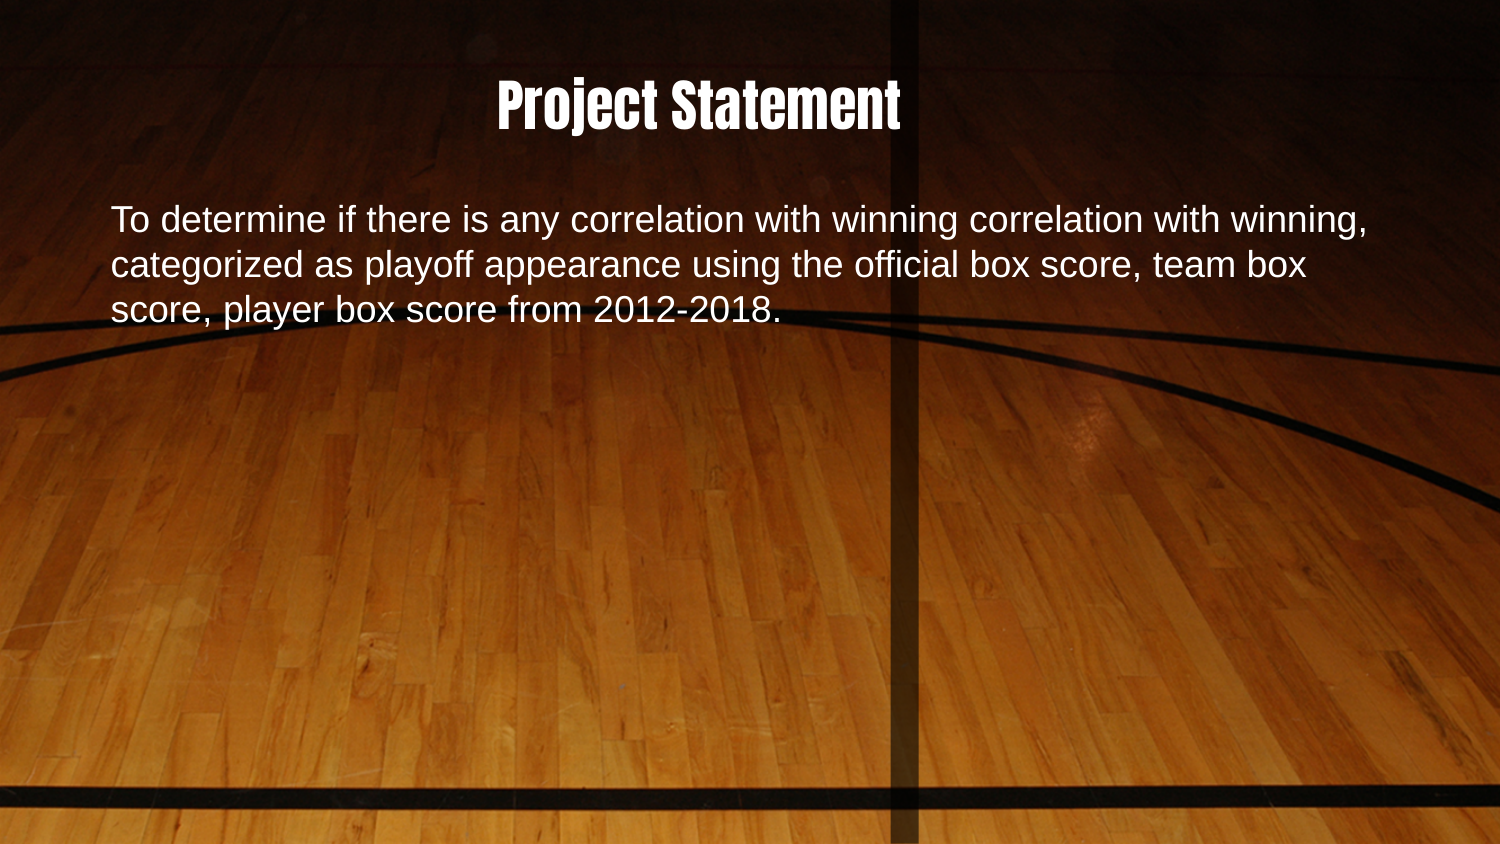

Project Statement

To determine if there is any correlation with winning correlation with winning, categorized as playoff appearance using the official box score, team box score, player box score from 2012-2018.